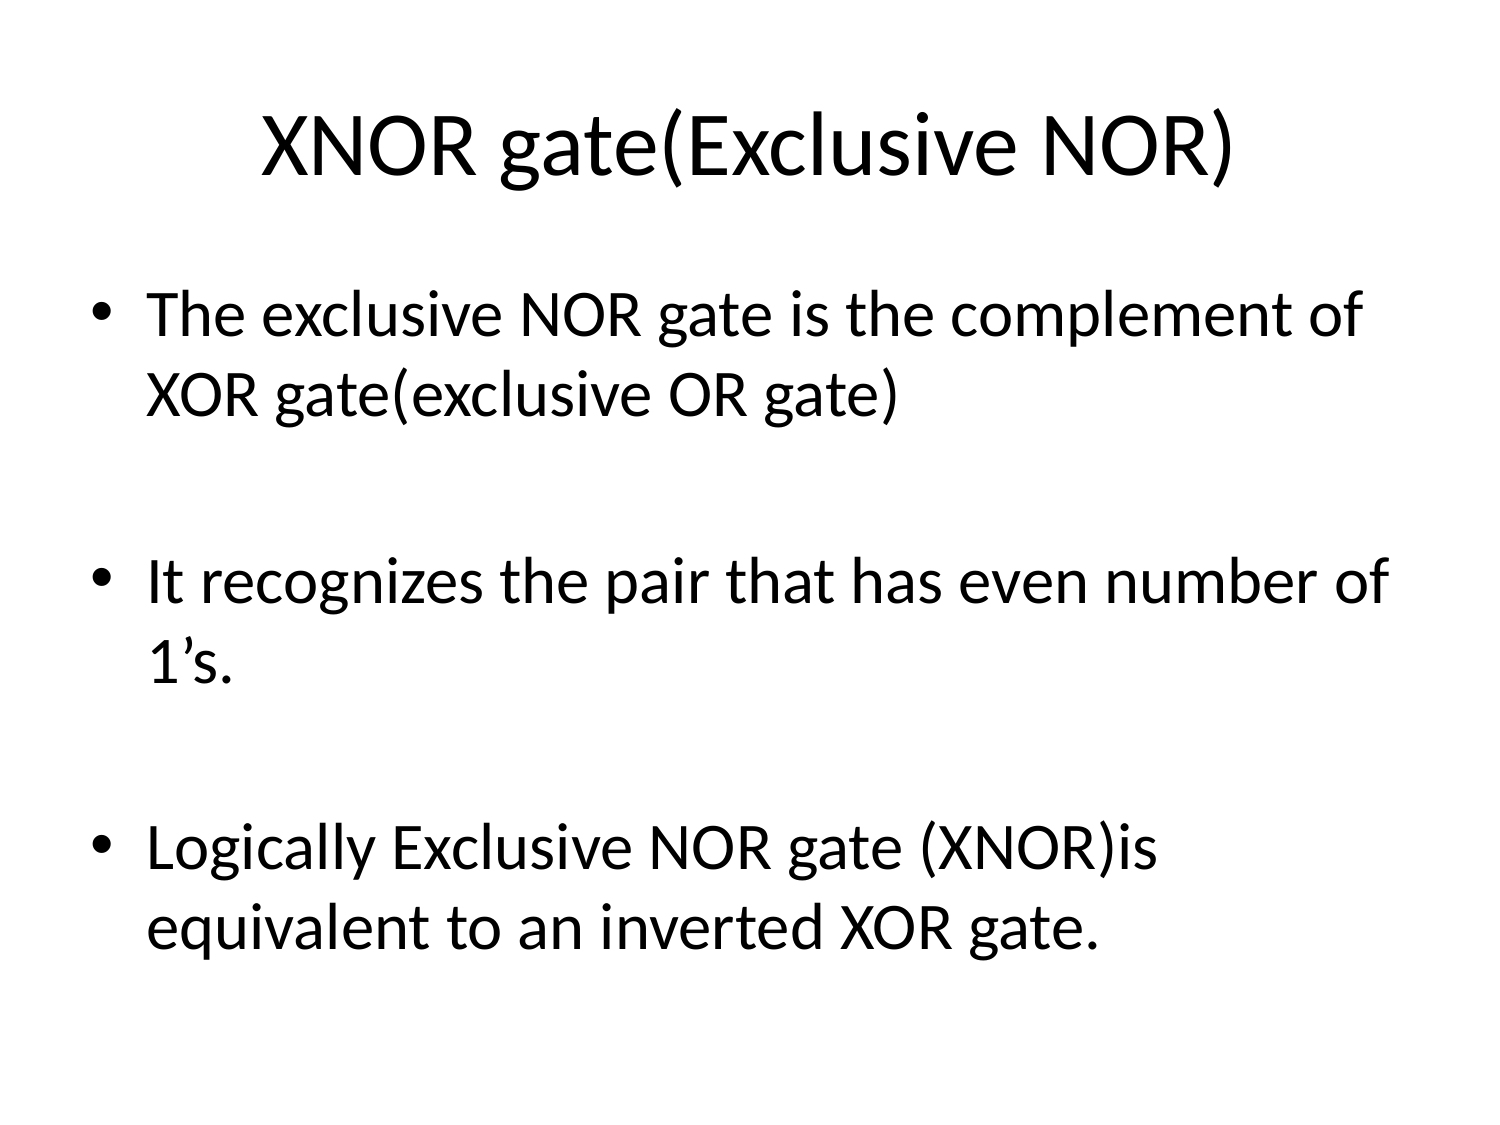

# XNOR gate(Exclusive NOR)
The exclusive NOR gate is the complement of XOR gate(exclusive OR gate)

It recognizes the pair that has even number of 1’s.

Logically Exclusive NOR gate (XNOR)is equivalent to an inverted XOR gate.